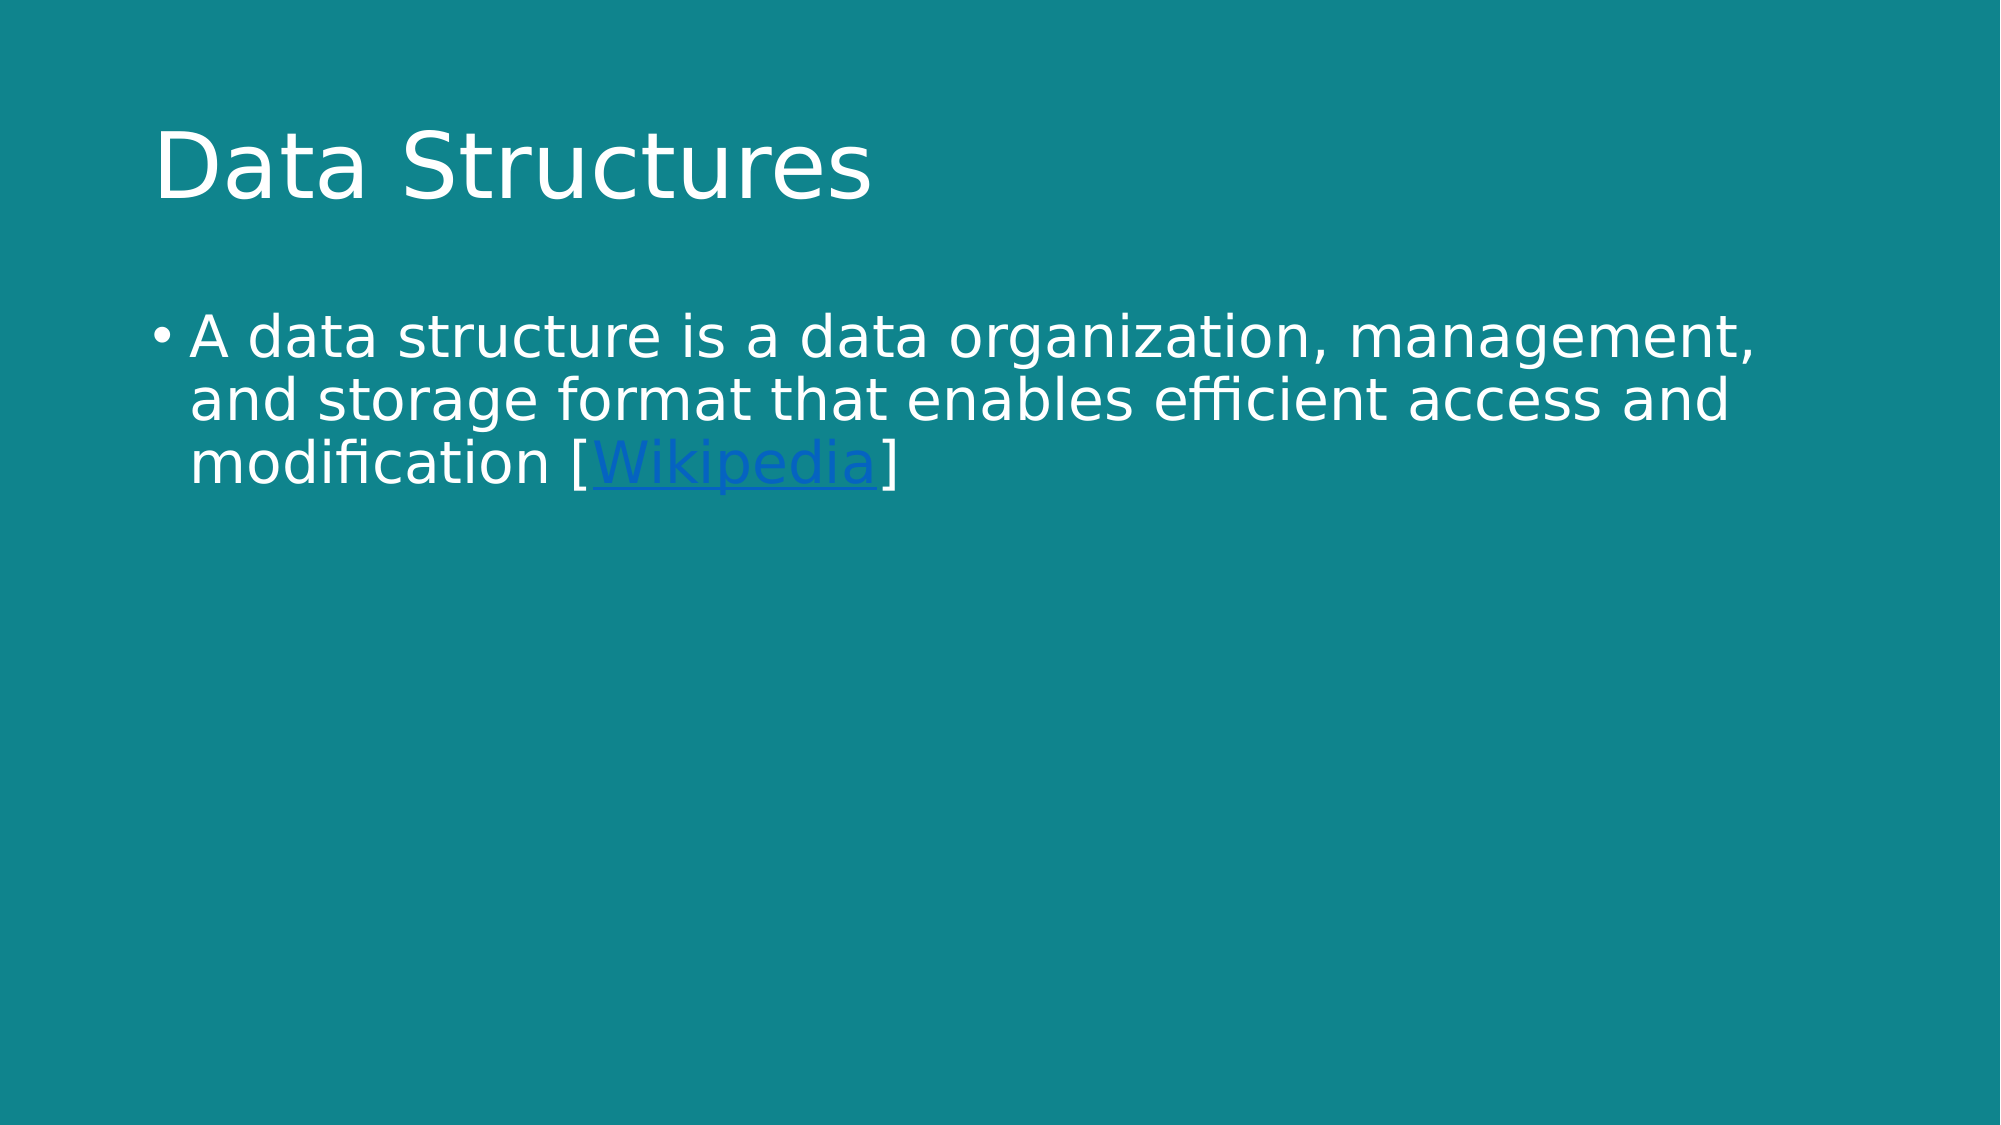

# Data Structures
A data structure is a data organization, management, and storage format that enables efficient access and modification [Wikipedia]